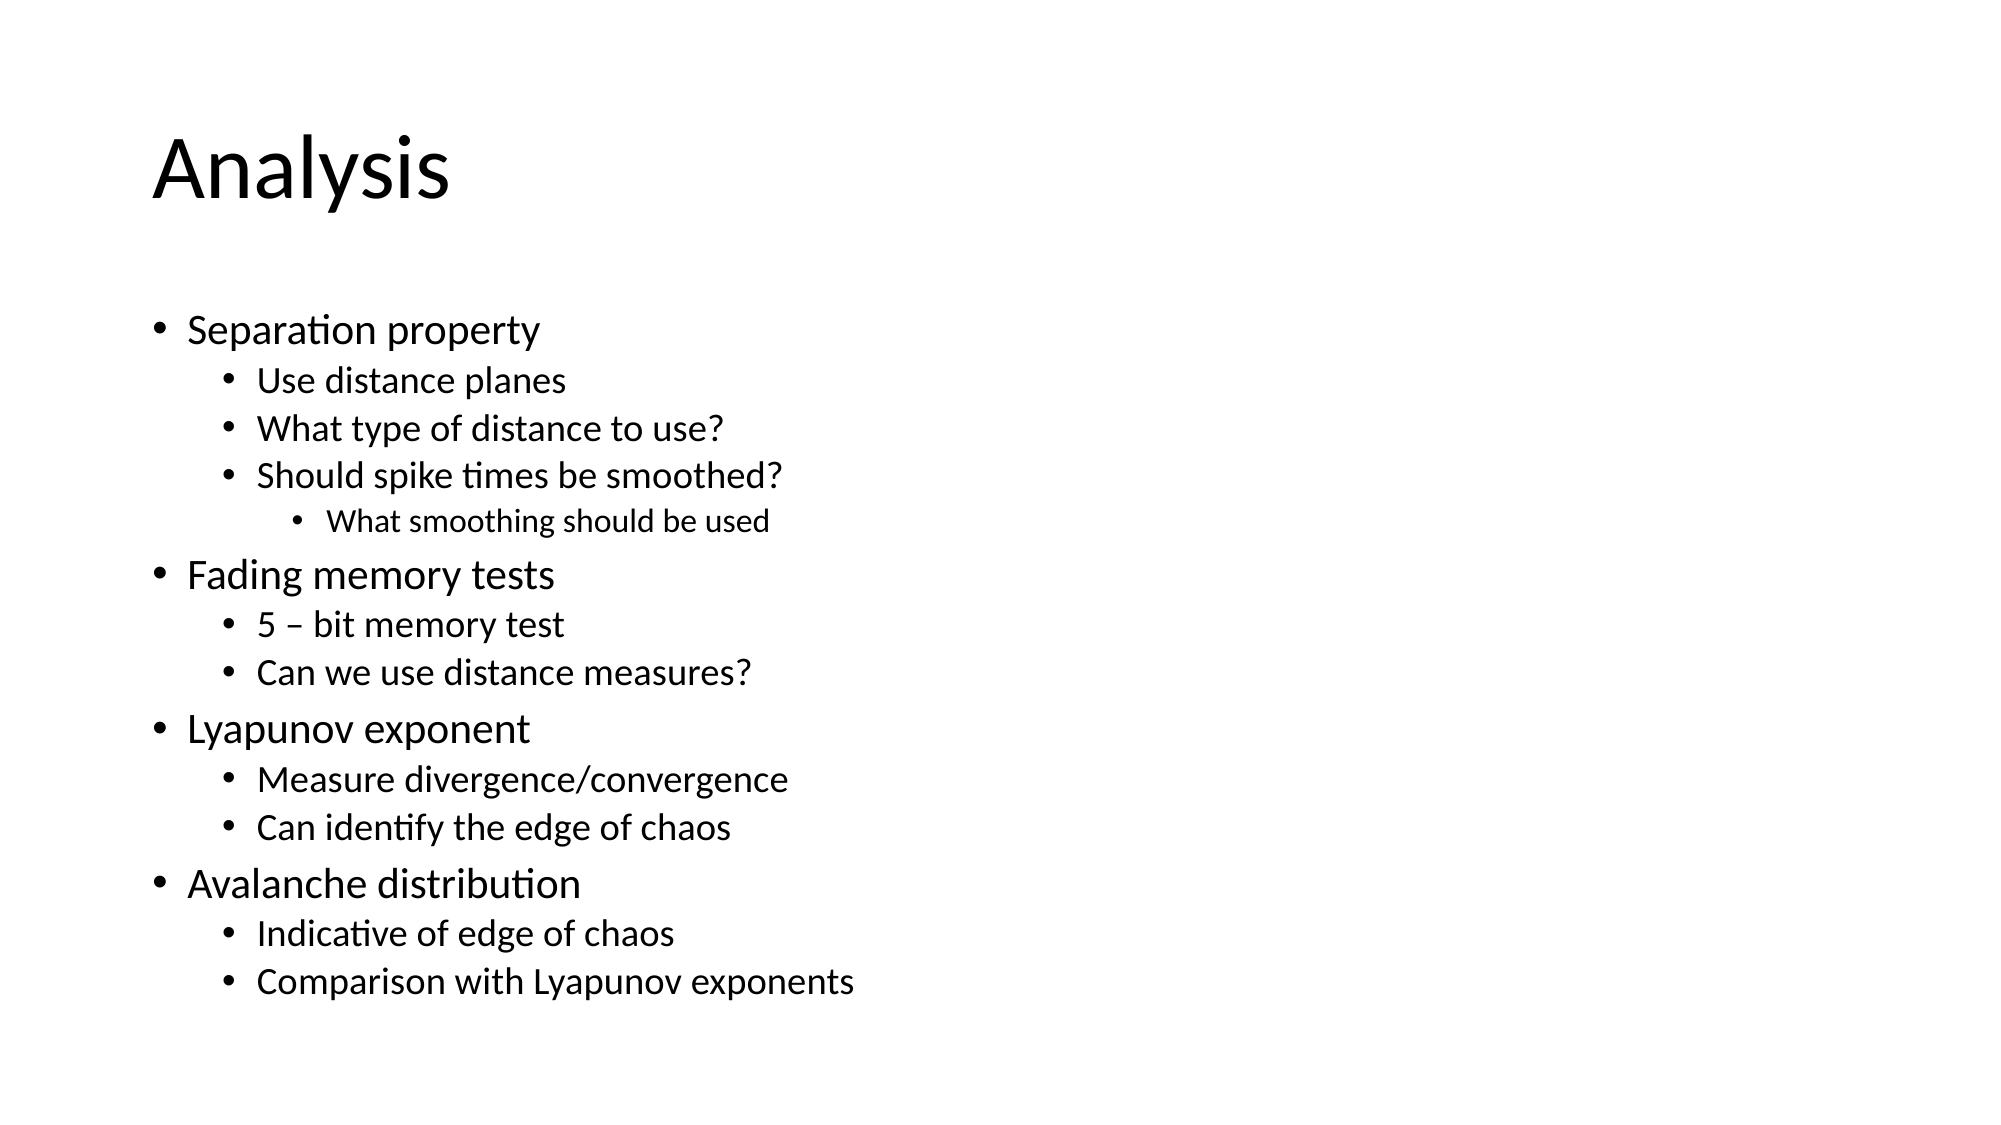

# Analysis
Separation property
Use distance planes
What type of distance to use?
Should spike times be smoothed?
What smoothing should be used
Fading memory tests
5 – bit memory test
Can we use distance measures?
Lyapunov exponent
Measure divergence/convergence
Can identify the edge of chaos
Avalanche distribution
Indicative of edge of chaos
Comparison with Lyapunov exponents